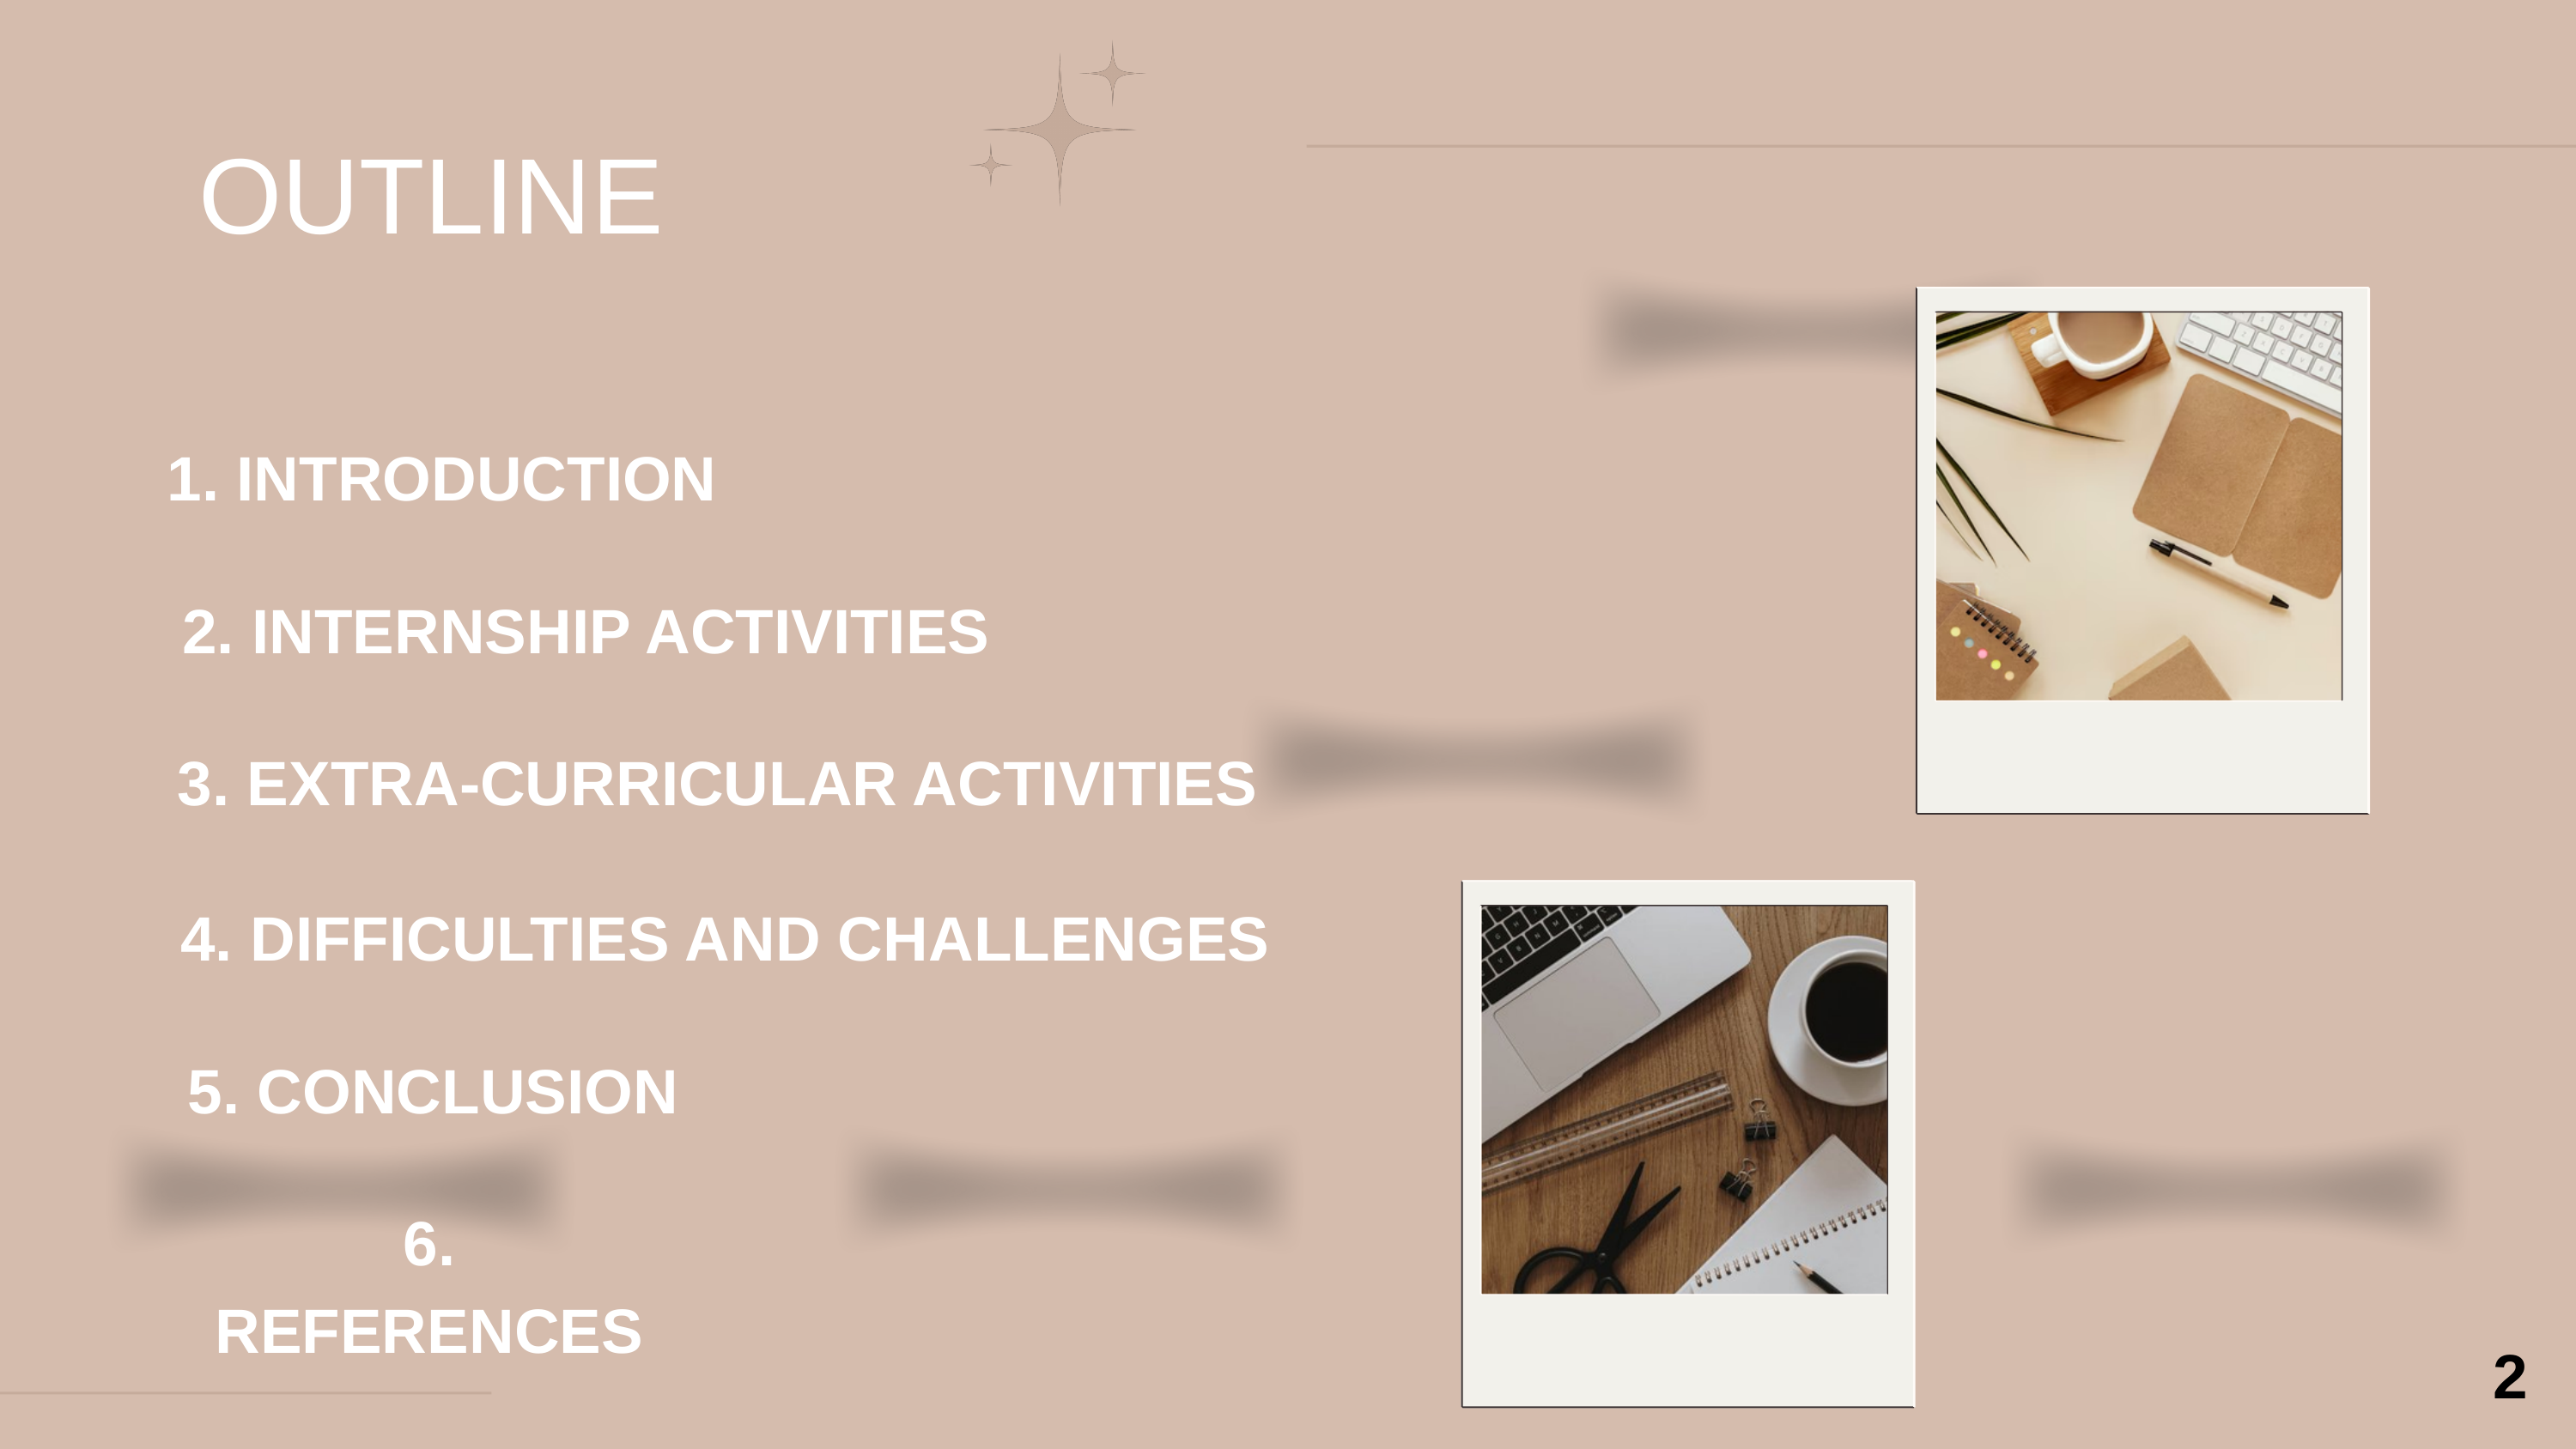

OUTLINE

1. INTRODUCTION
2. INTERNSHIP ACTIVITIES

3. EXTRA-CURRICULAR ACTIVITIES

4. DIFFICULTIES AND CHALLENGES
5. CONCLUSION

6. REFERENCES
2